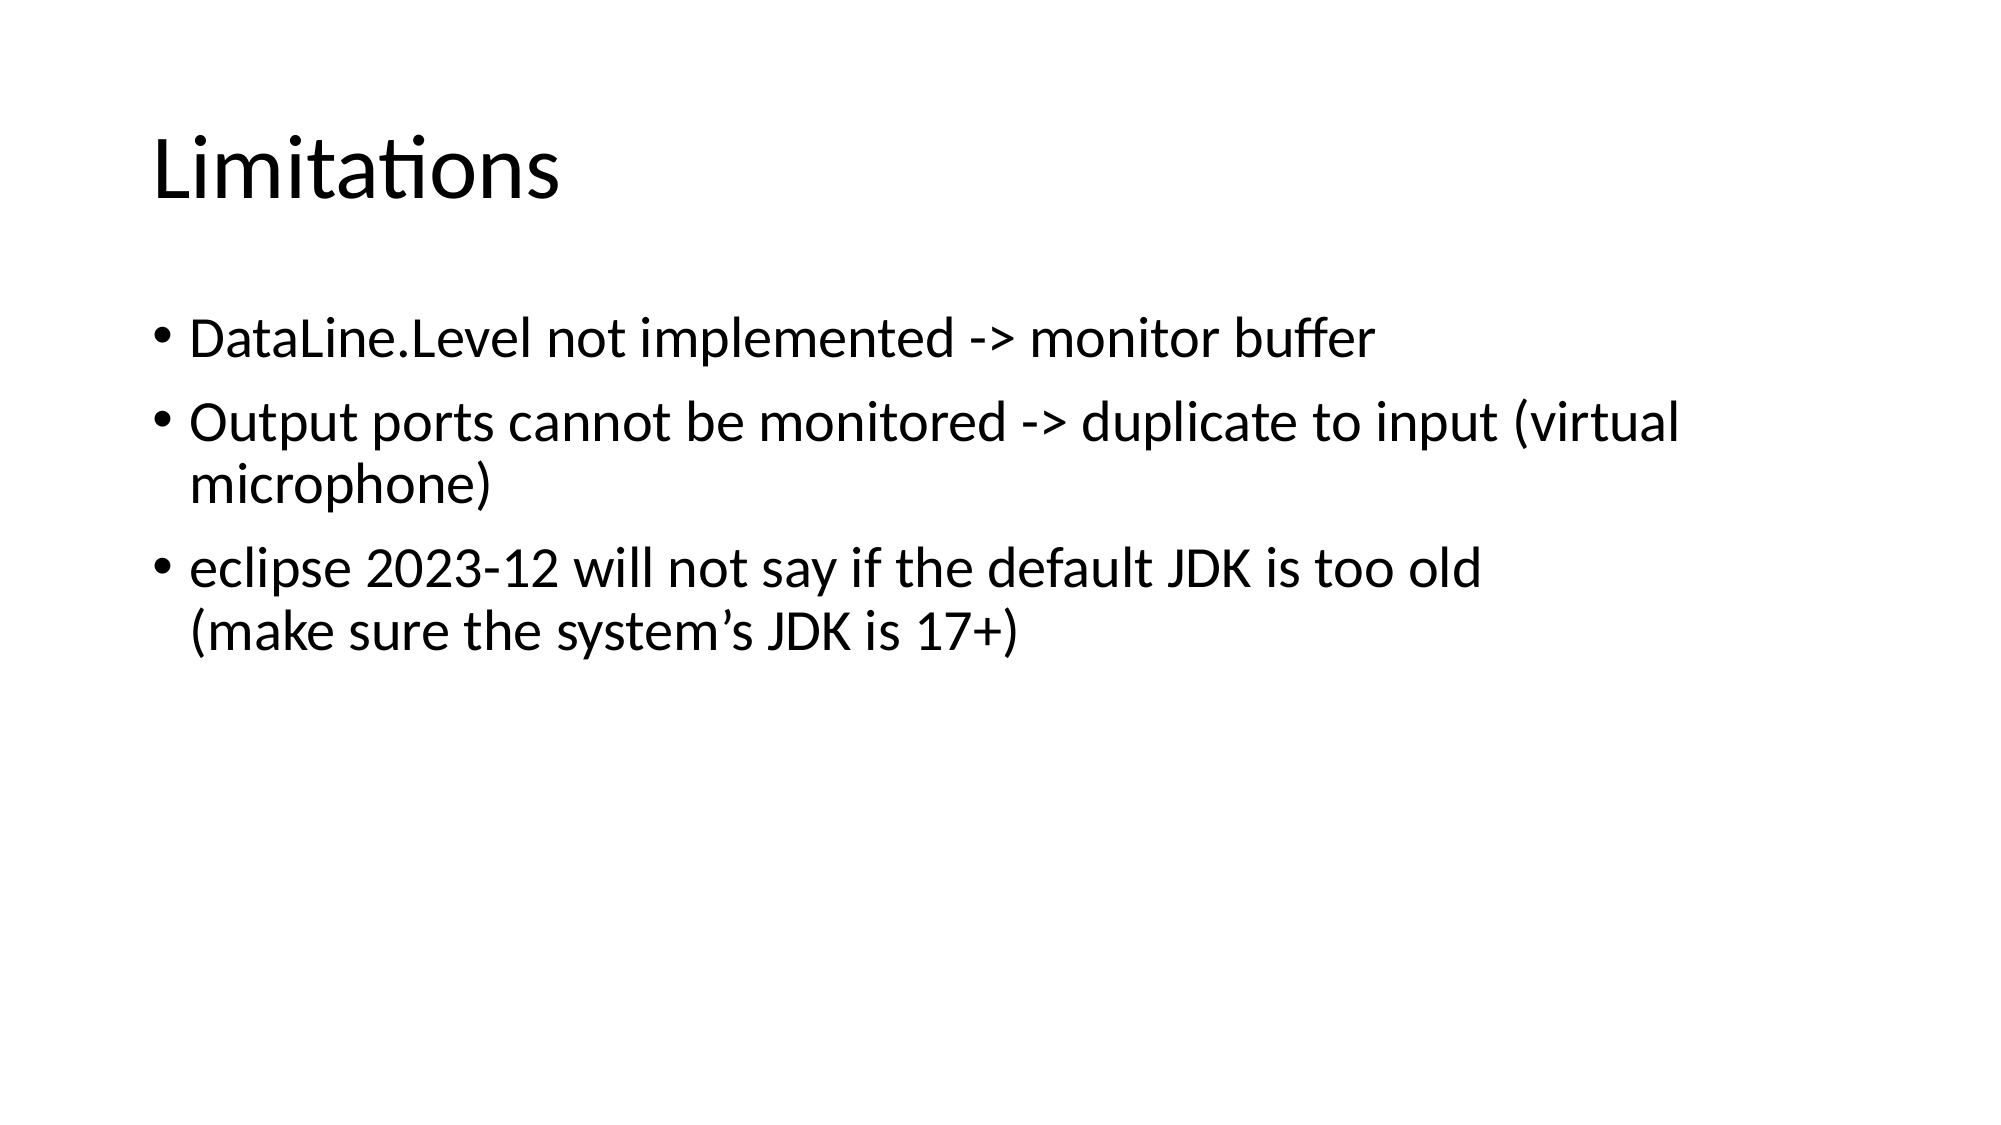

# Limitations
DataLine.Level not implemented -> monitor buffer
Output ports cannot be monitored -> duplicate to input (virtual microphone)
eclipse 2023-12 will not say if the default JDK is too old
(make sure the system’s JDK is 17+)